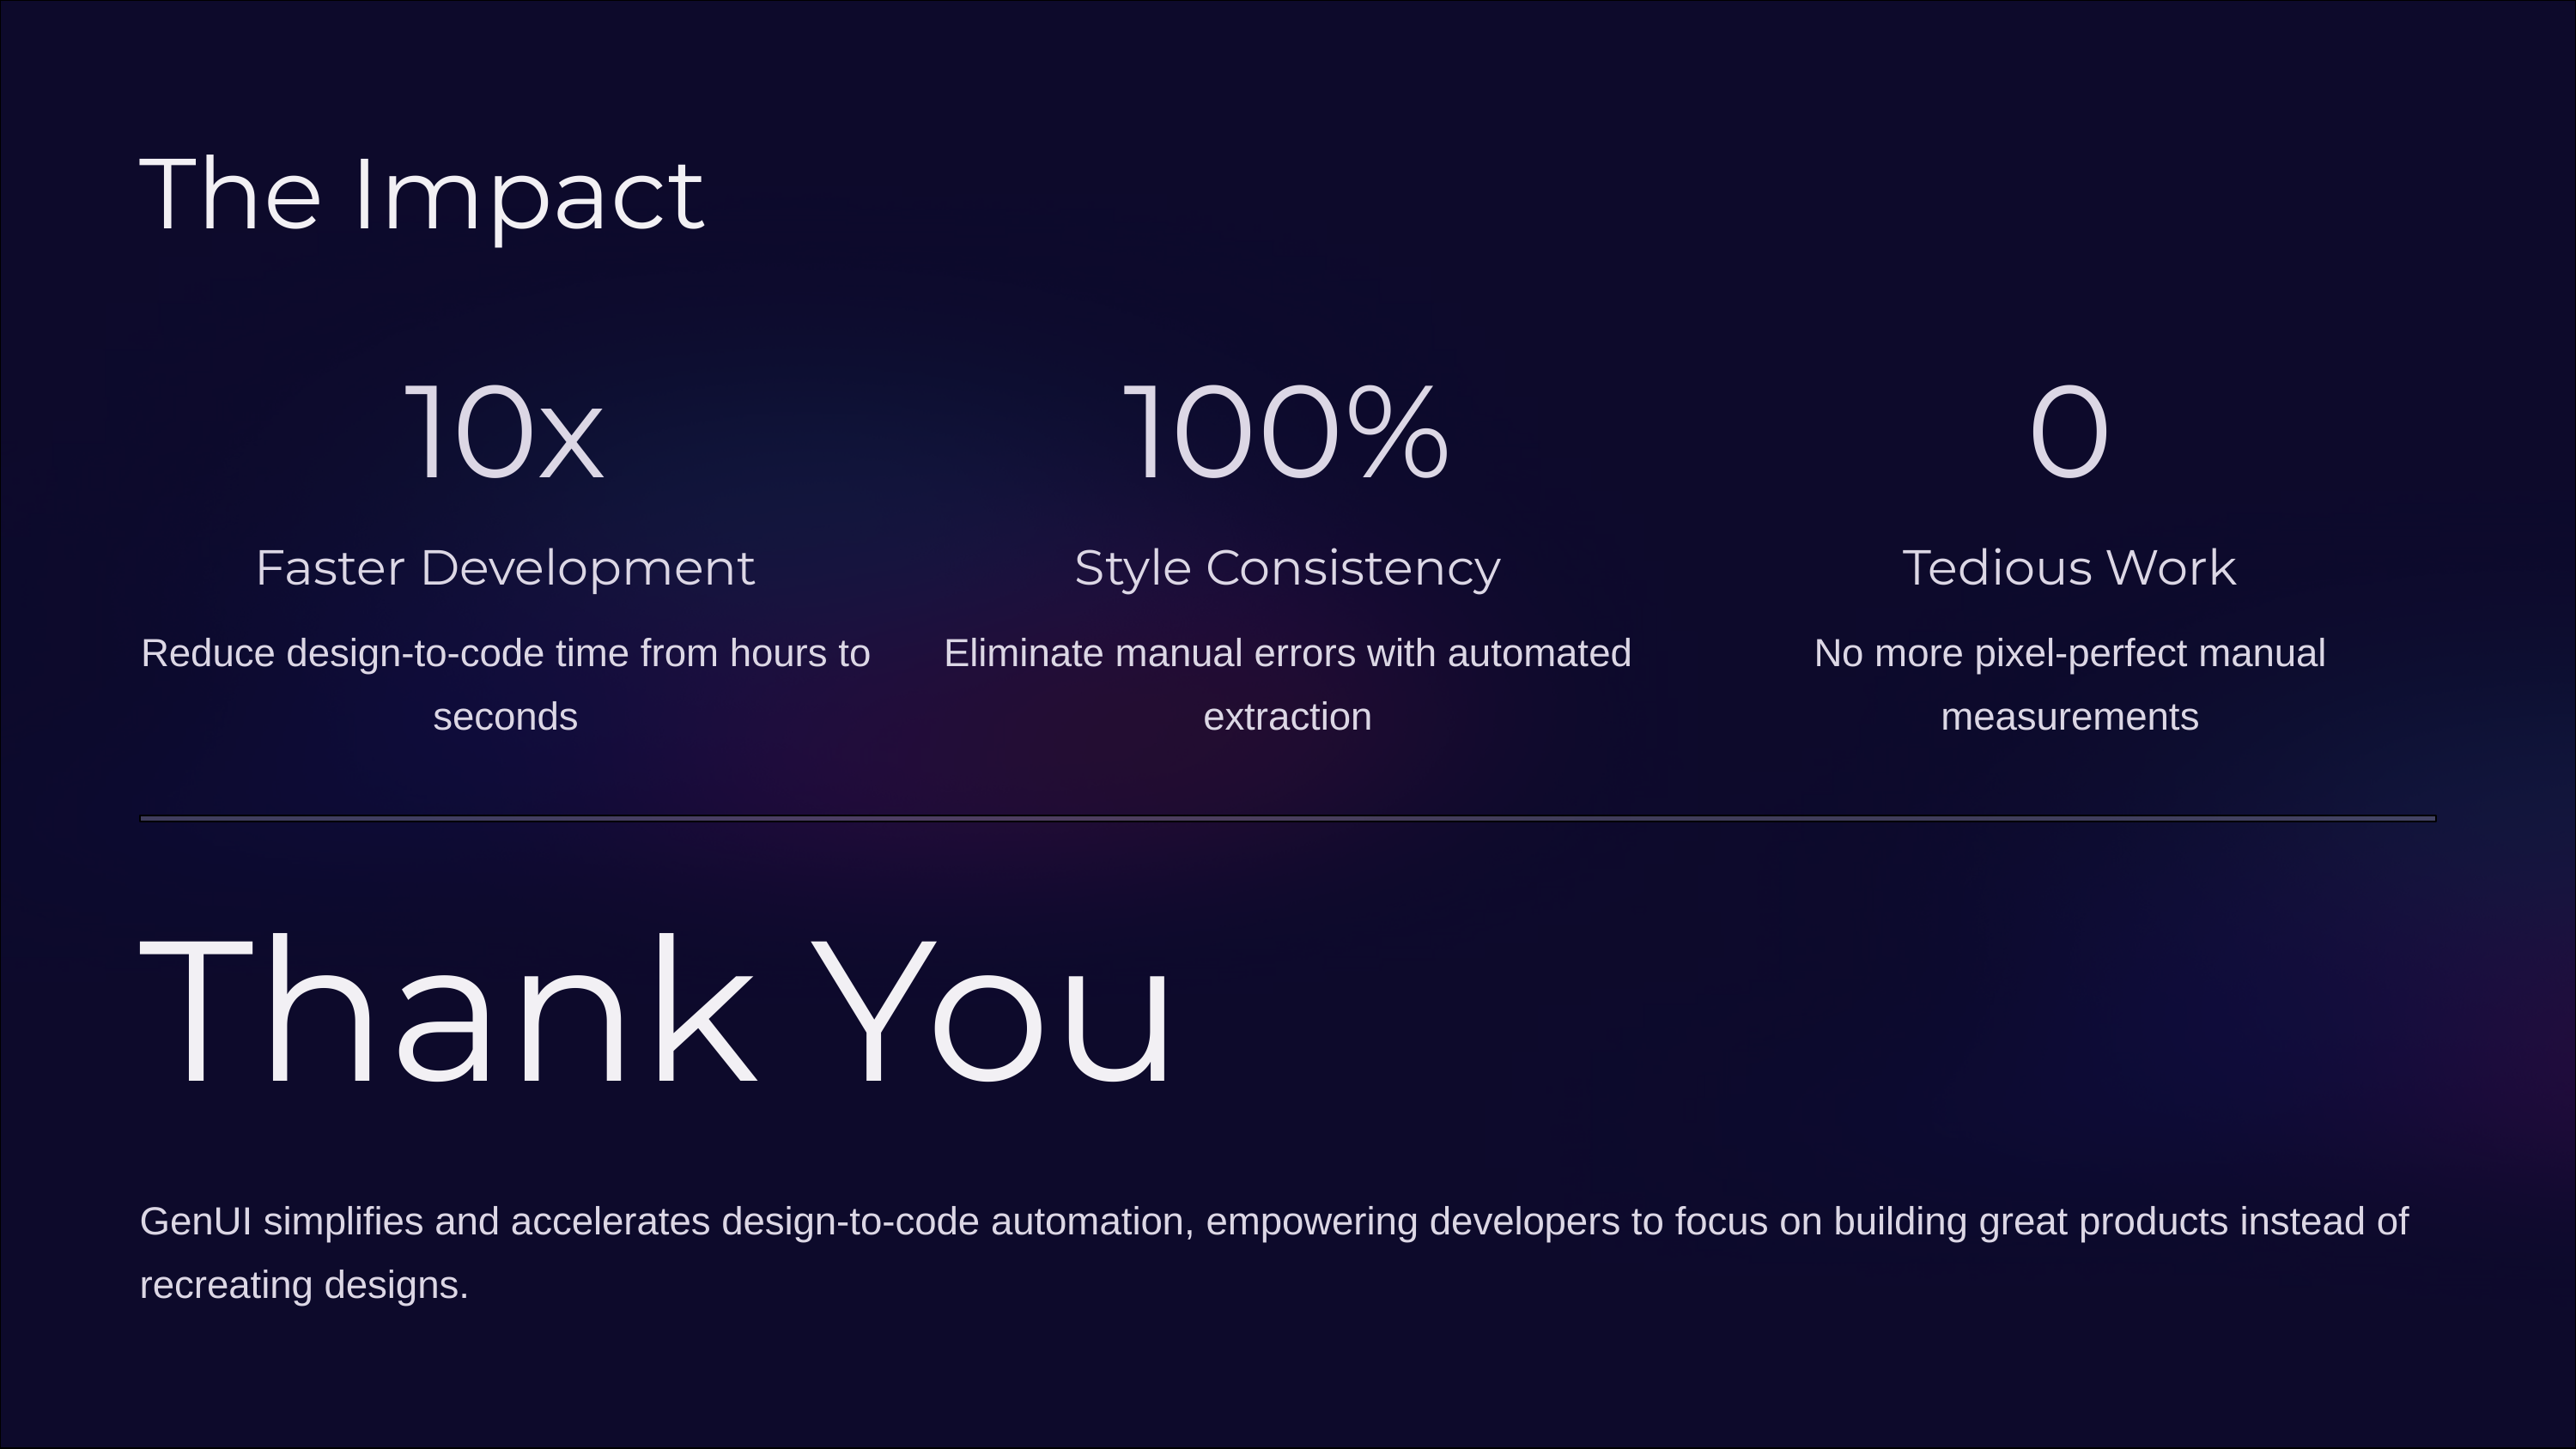

The Impact
10x
100%
0
Faster Development
Style Consistency
Tedious Work
Reduce design-to-code time from hours to seconds
Eliminate manual errors with automated extraction
No more pixel-perfect manual measurements

Thank You
GenUI simplifies and accelerates design-to-code automation, empowering developers to focus on building great products instead of recreating designs.